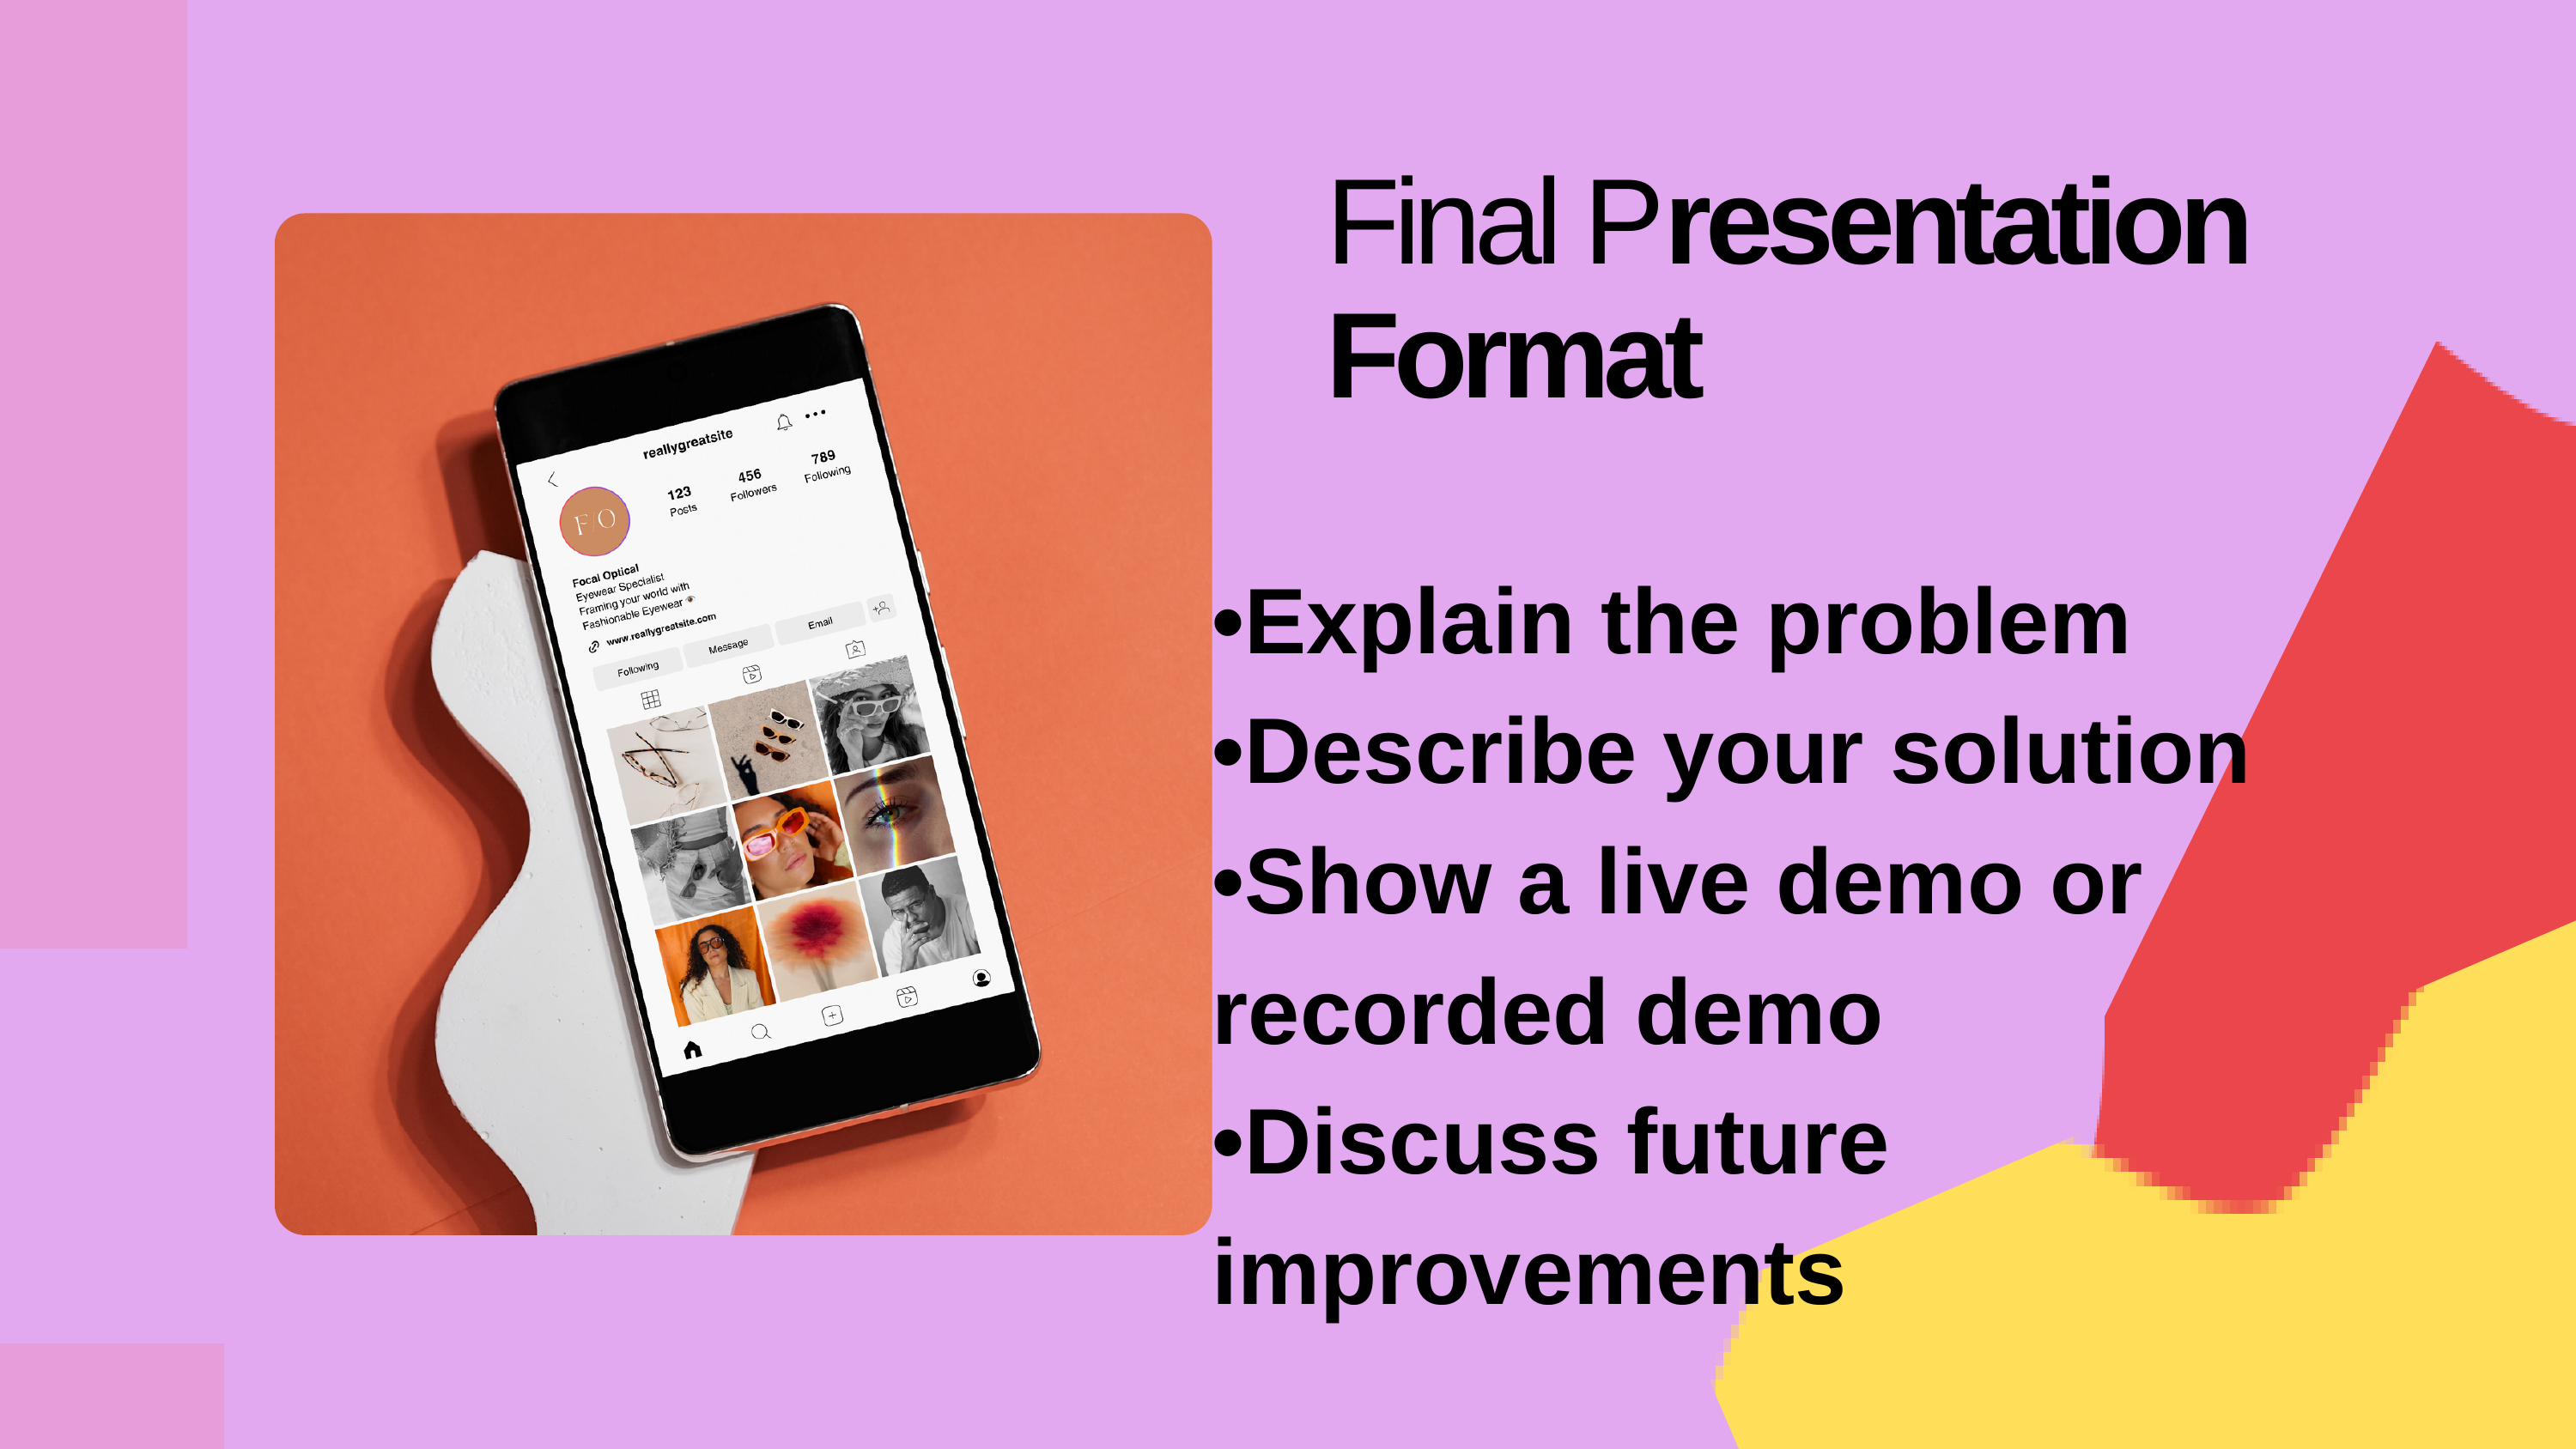

Final Presentation Format

•Explain the problem
•Describe your solution
•Show a live demo or recorded demo
•Discuss future improvements